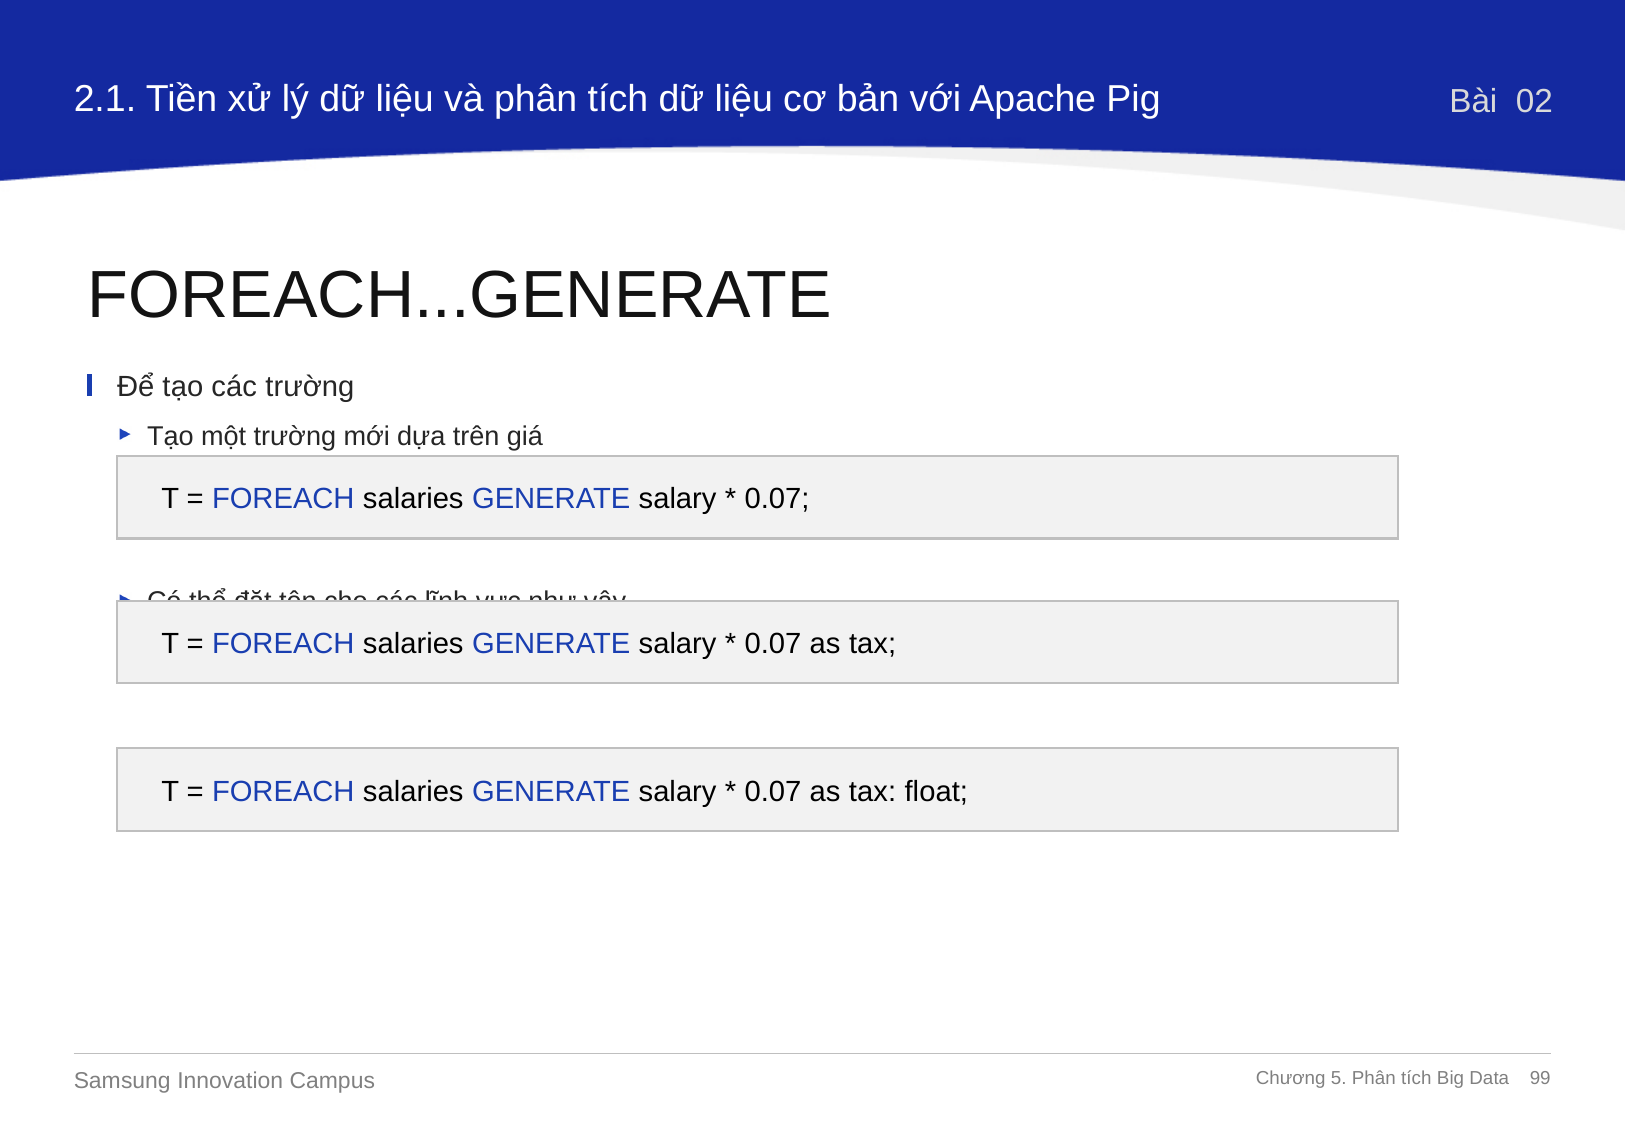

2.1. Tiền xử lý dữ liệu và phân tích dữ liệu cơ bản với Apache Pig
Bài  02
FOREACH...GENERATE
Để tạo các trường
Tạo một trường mới dựa trên giá

Có thể đặt tên cho các lĩnh vực như vậy

Chỉ định loại dữ liệu

T = FOREACH salaries GENERATE salary * 0.07;
T = FOREACH salaries GENERATE salary * 0.07 as tax;
T = FOREACH salaries GENERATE salary * 0.07 as tax: float;